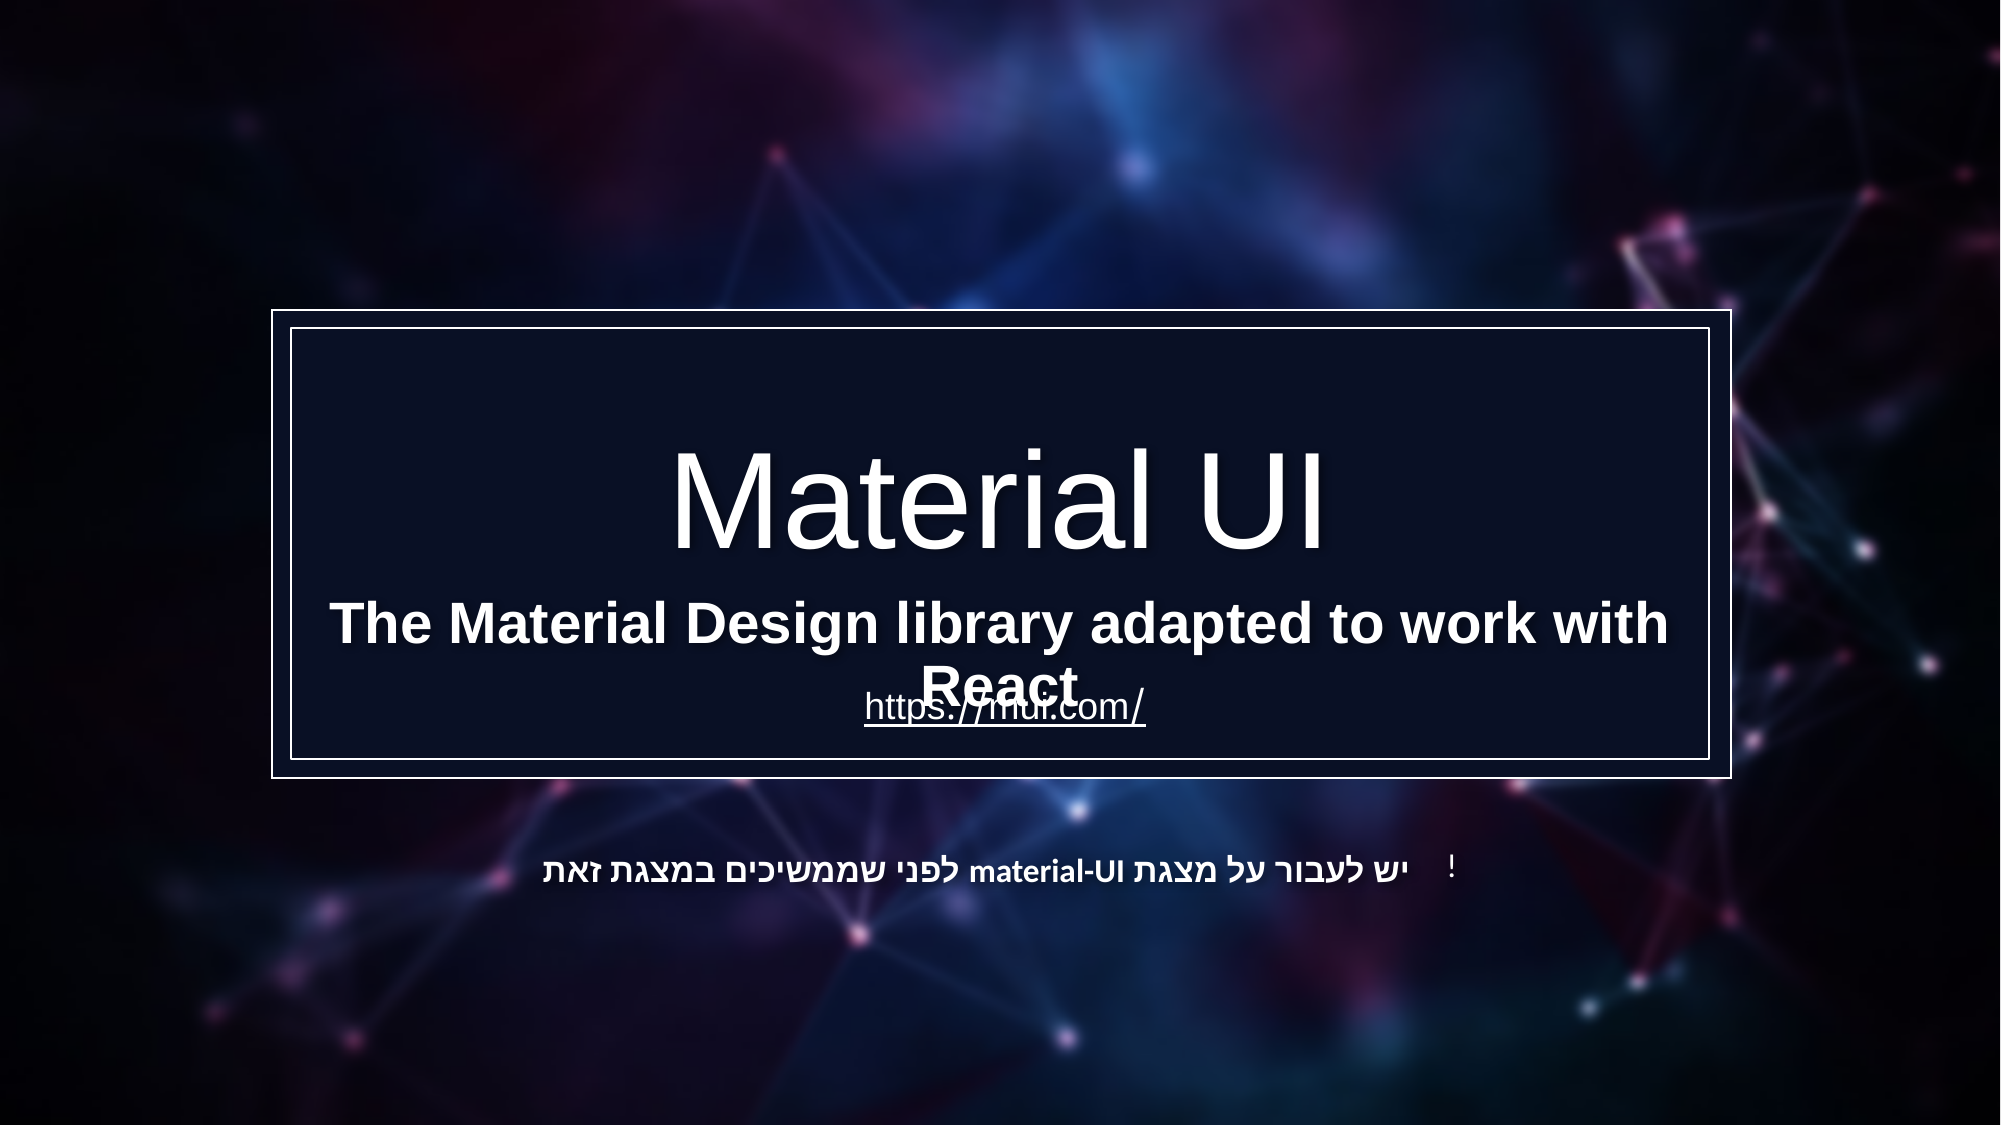

# Material UI

The Material Design library adapted to work with React
https://mui.com/
יש לעבור על מצגת material-UI לפני שממשיכים במצגת זאת